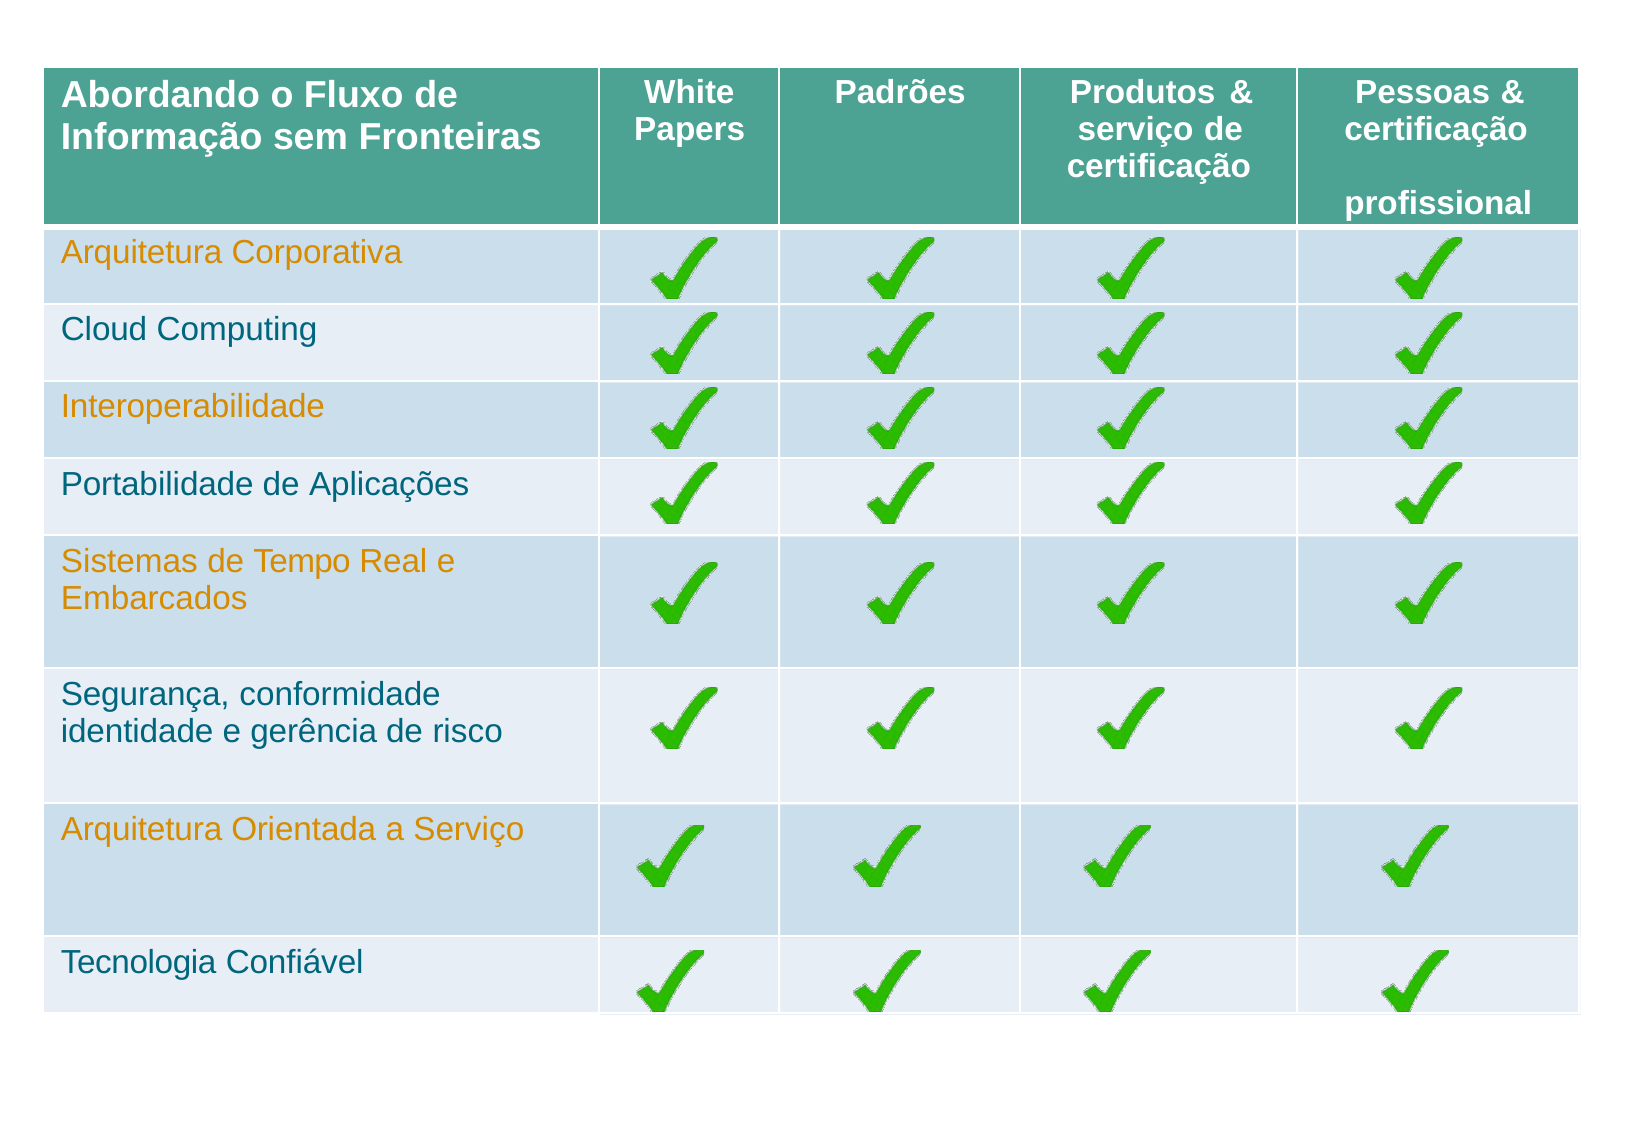

| Abordando o Fluxo de Informação sem Fronteiras | White Papers | Padrões | Produtos & serviço de certificação | Pessoas & certificação profissional |
| --- | --- | --- | --- | --- |
| Arquitetura Corporativa |  |  |  |  |
| Cloud Computing |  |  |  |  |
| Interoperabilidade |  |  |  |  |
| Portabilidade de Aplicações |  |  |  |  |
| Sistemas de Tempo Real e Embarcados |  |  |  |  |
| Segurança, conformidade identidade e gerência de risco |  |  |  |  |
| Arquitetura Orientada a Serviço |  |  |  |  |
| Tecnologia Confiável |  |  |  |  |